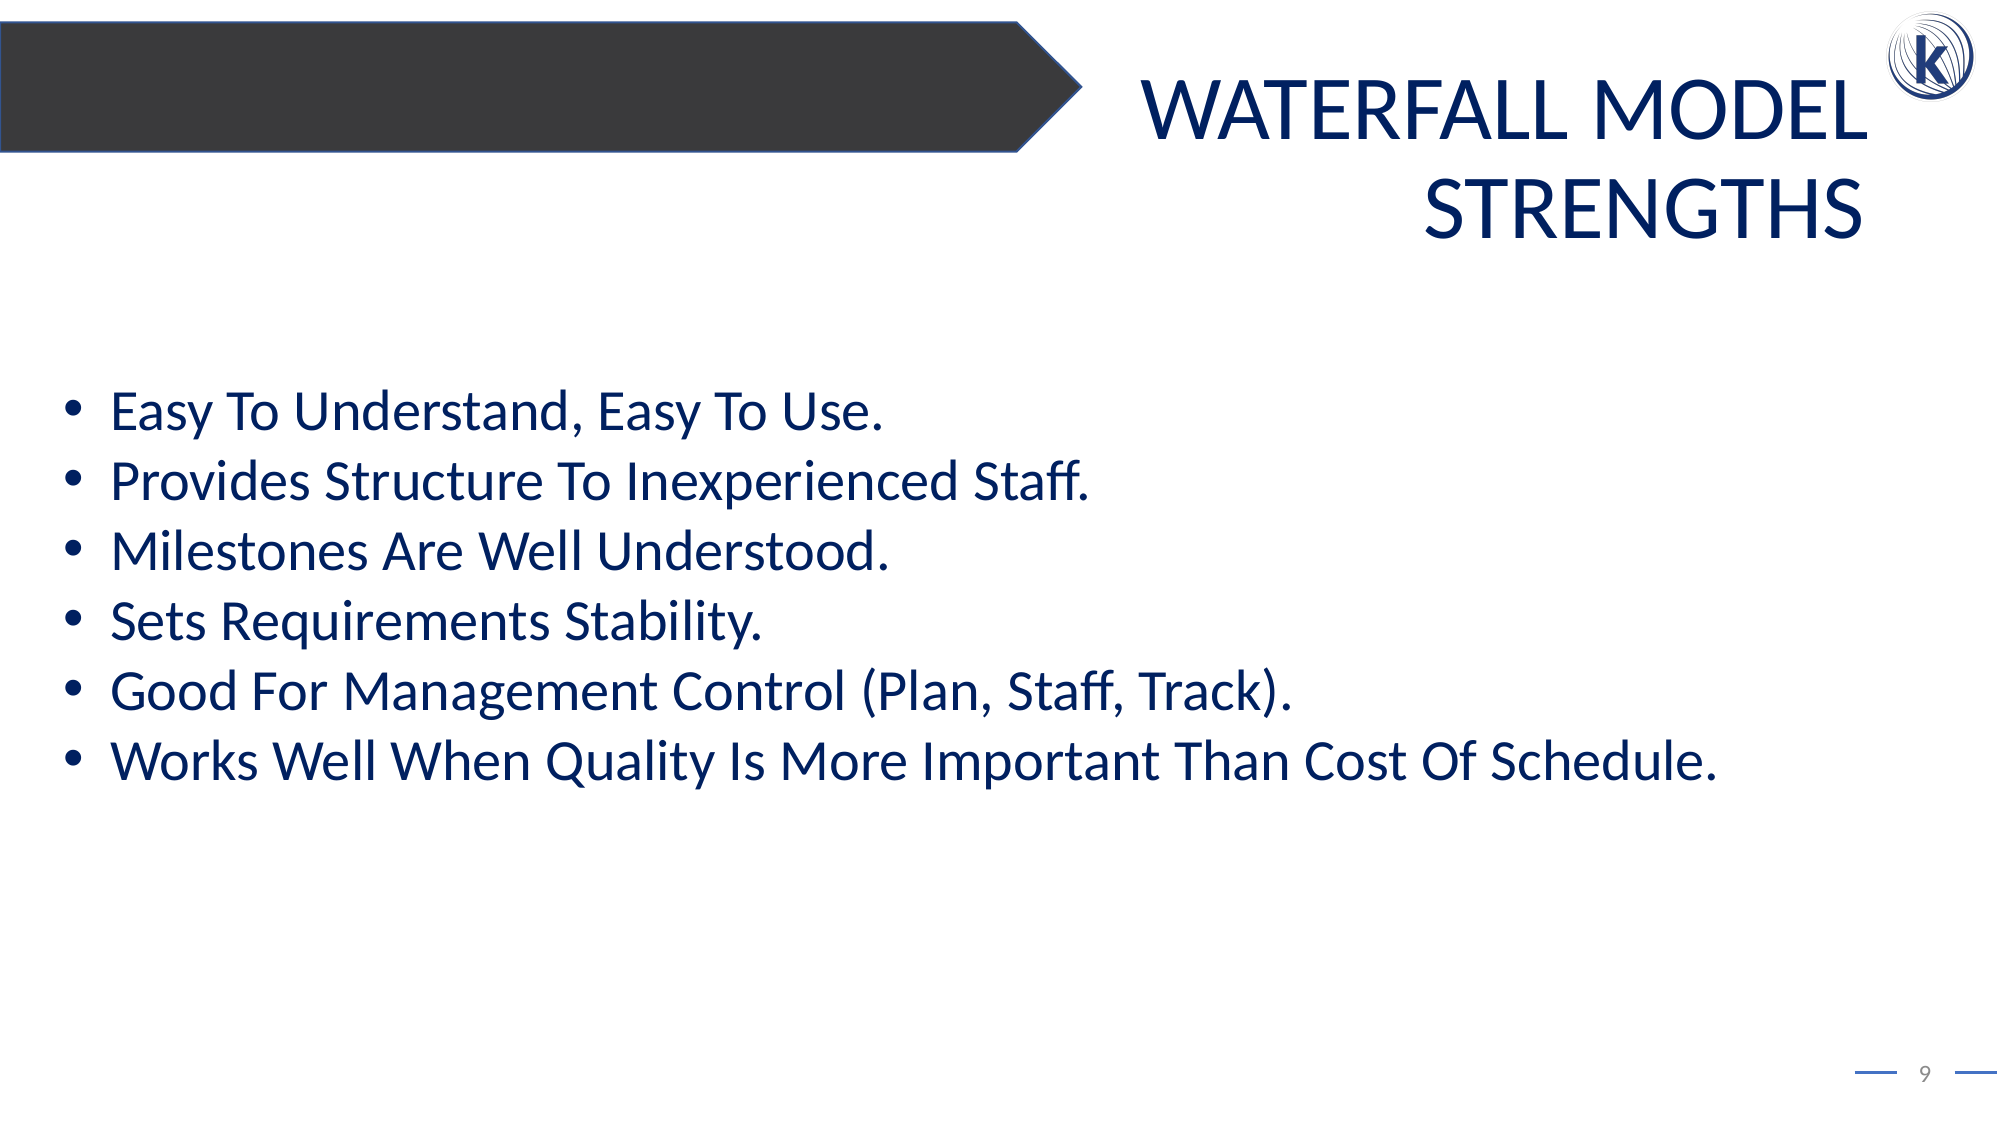

WATERFALL MODEL
		STRENGTHS

Easy To Understand, Easy To Use.
Provides Structure To Inexperienced Staff.
Milestones Are Well Understood.
Sets Requirements Stability.
Good For Management Control (Plan, Staff, Track).
Works Well When Quality Is More Important Than Cost Of Schedule.

9